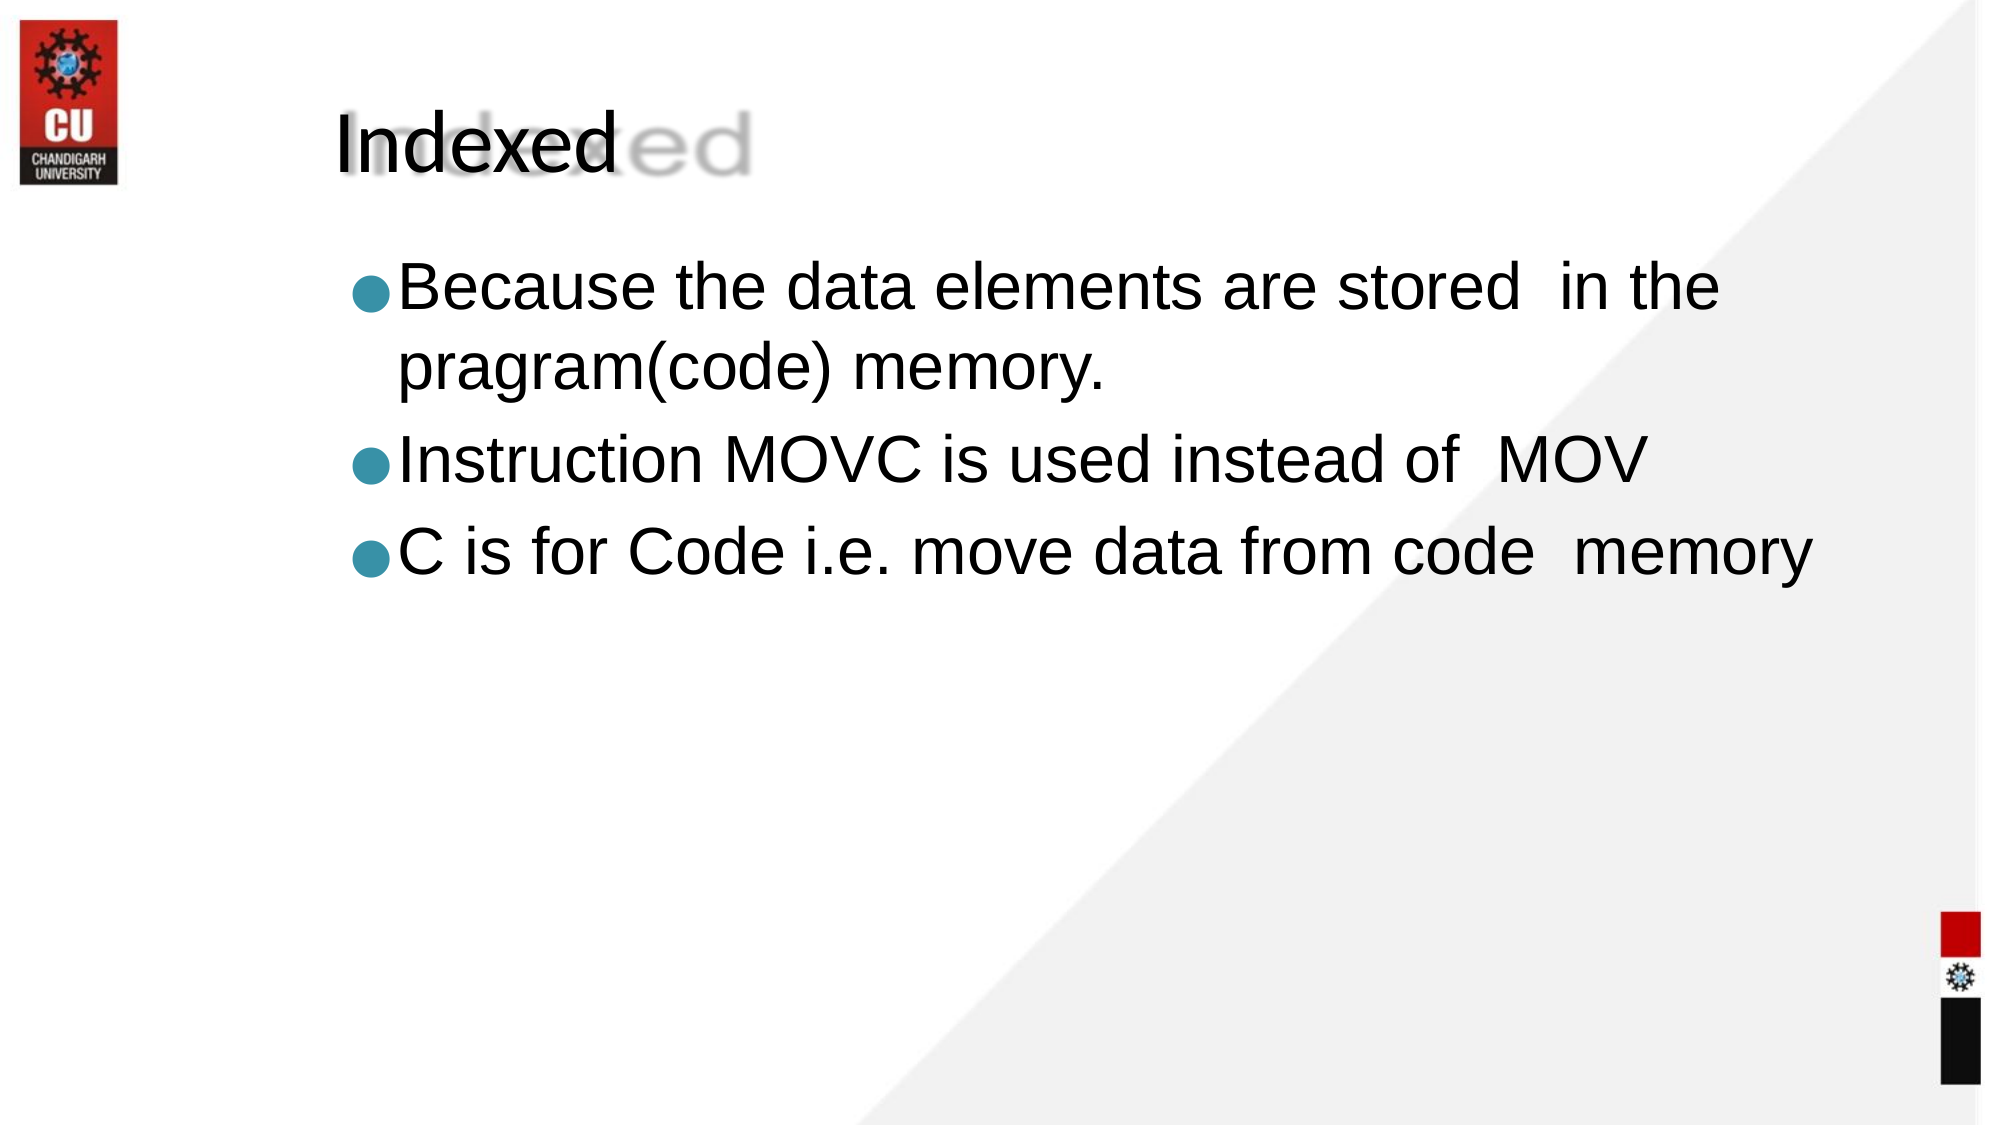

Indexed

Because the data elements are stored  in the pragram(code) memory.
Instruction MOVC is used instead of  MOV
C is for Code i.e. move data from code  memory